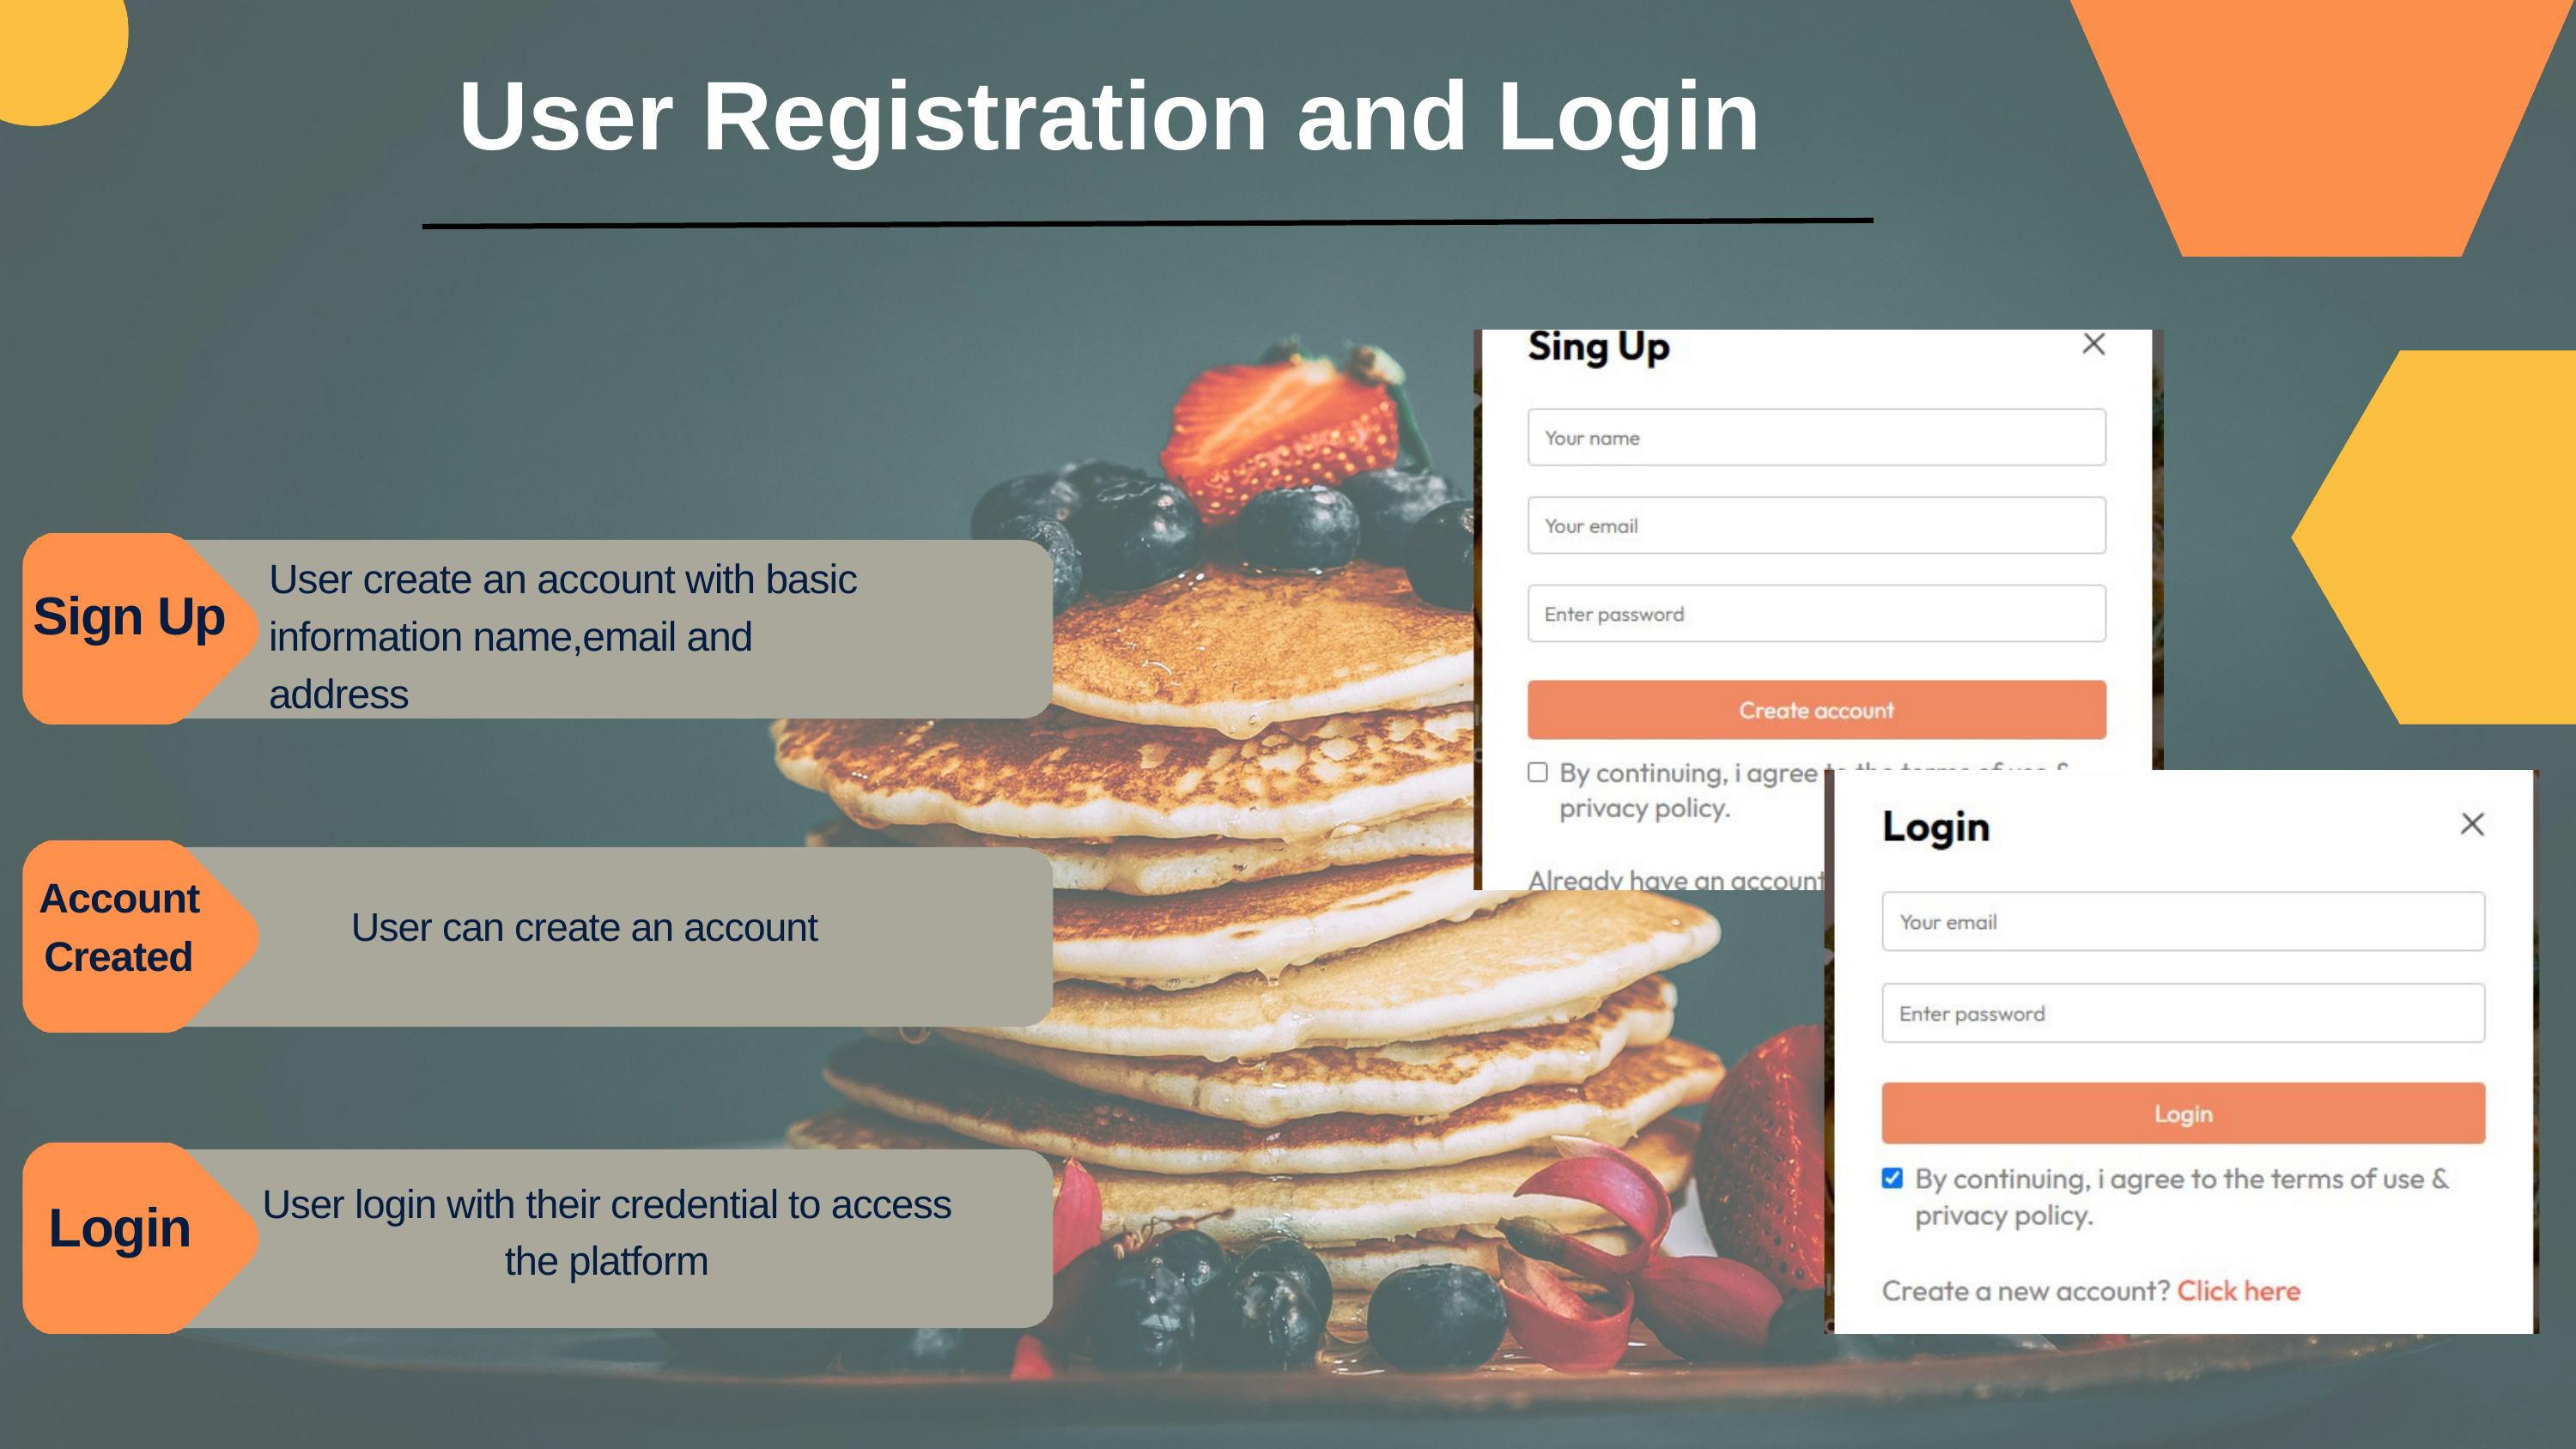

User Registration and Login

User create an account with basic information name,email and address
Sign Up

Account Created
User can create an account

User login with their credential to access the platform
Login